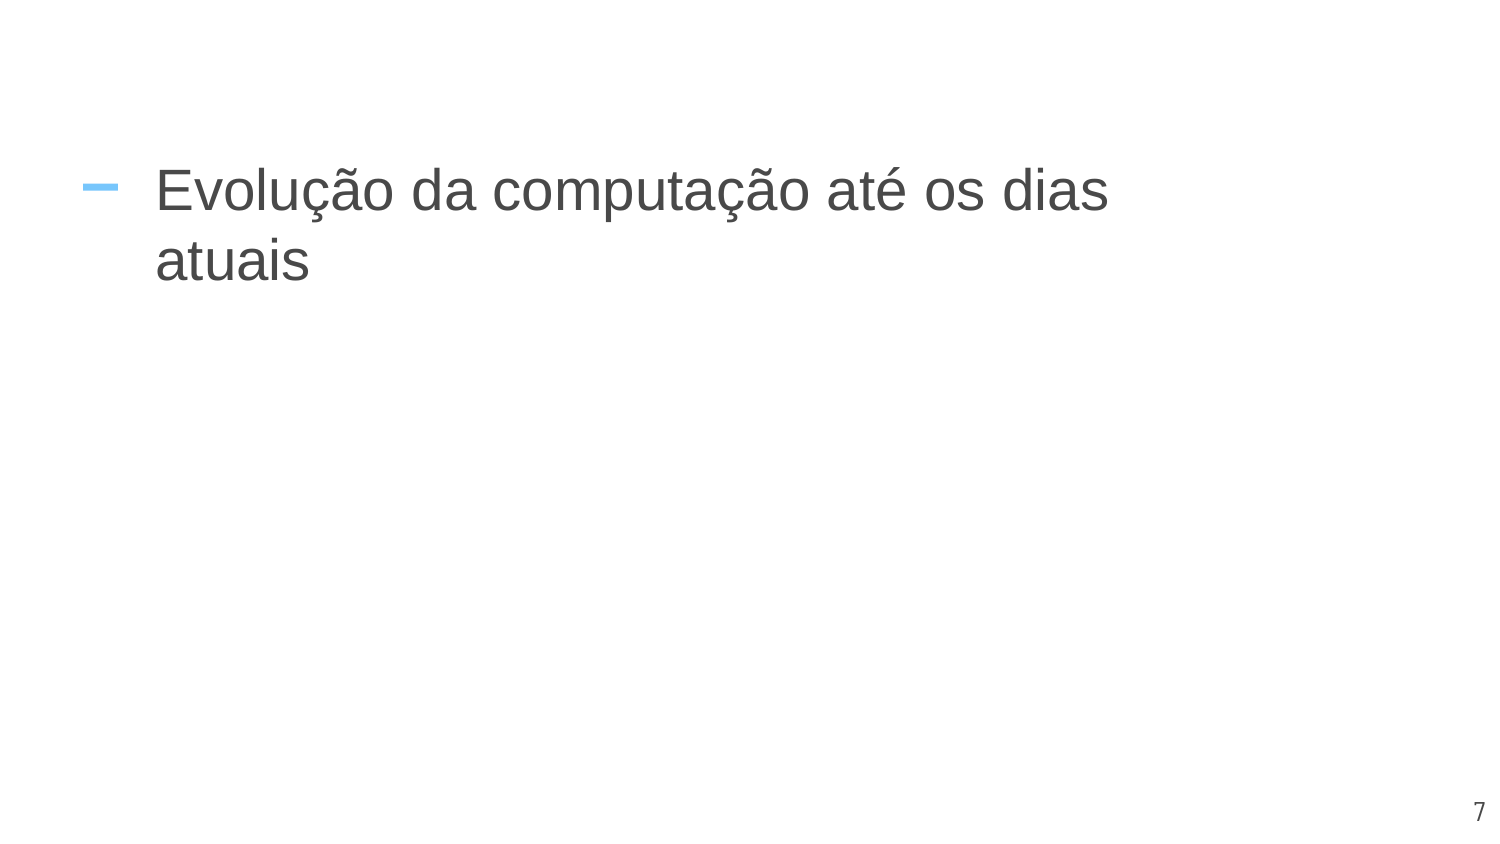

# Evolução da computação até os dias atuais
7